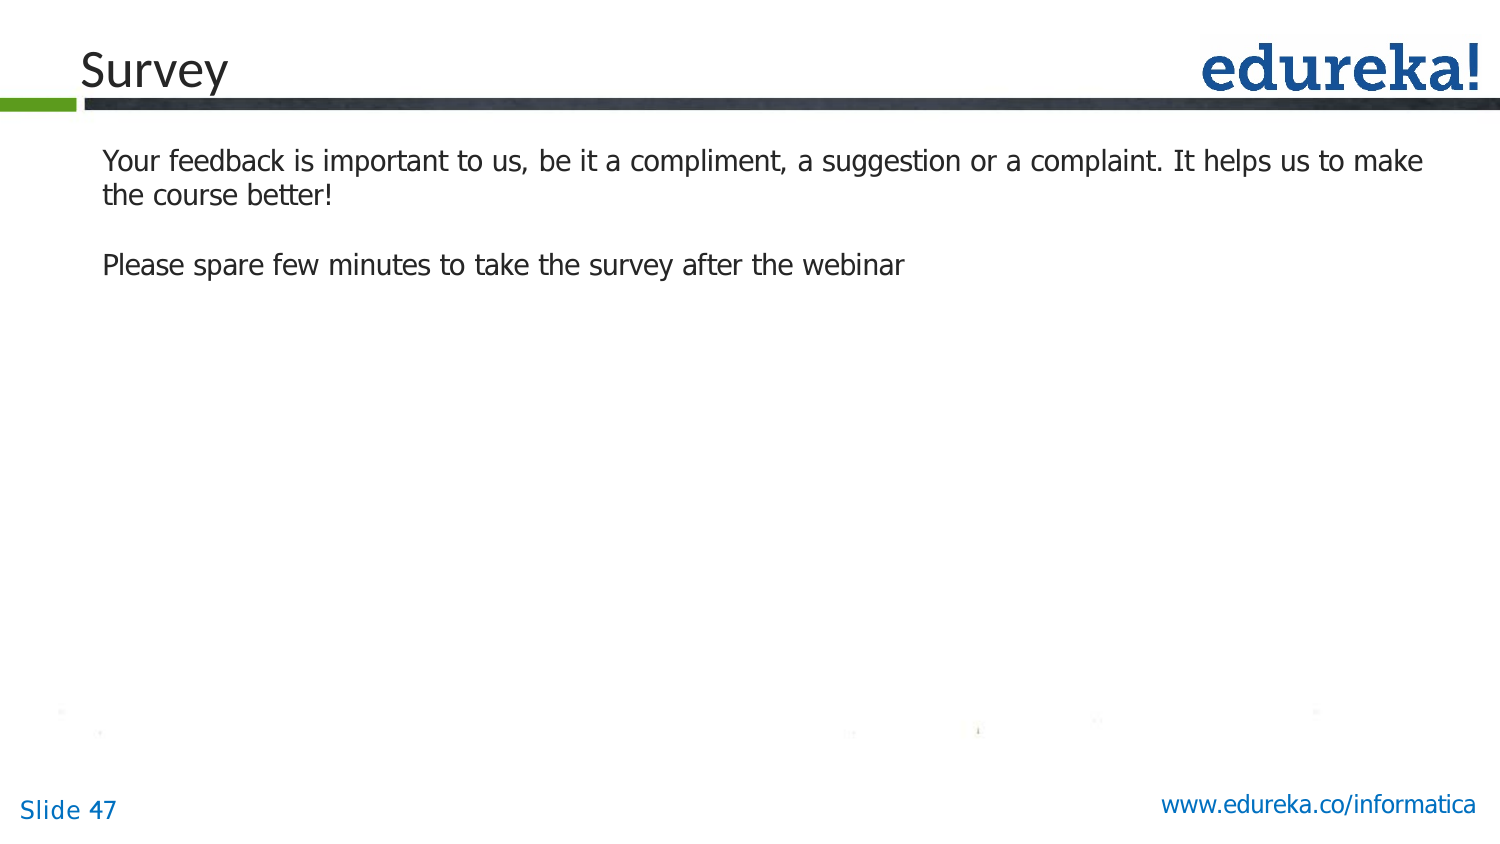

Survey
Your feedback is important to us, be it a compliment, a suggestion or a complaint. It helps us to make the course better!
Please spare few minutes to take the survey after the webinar